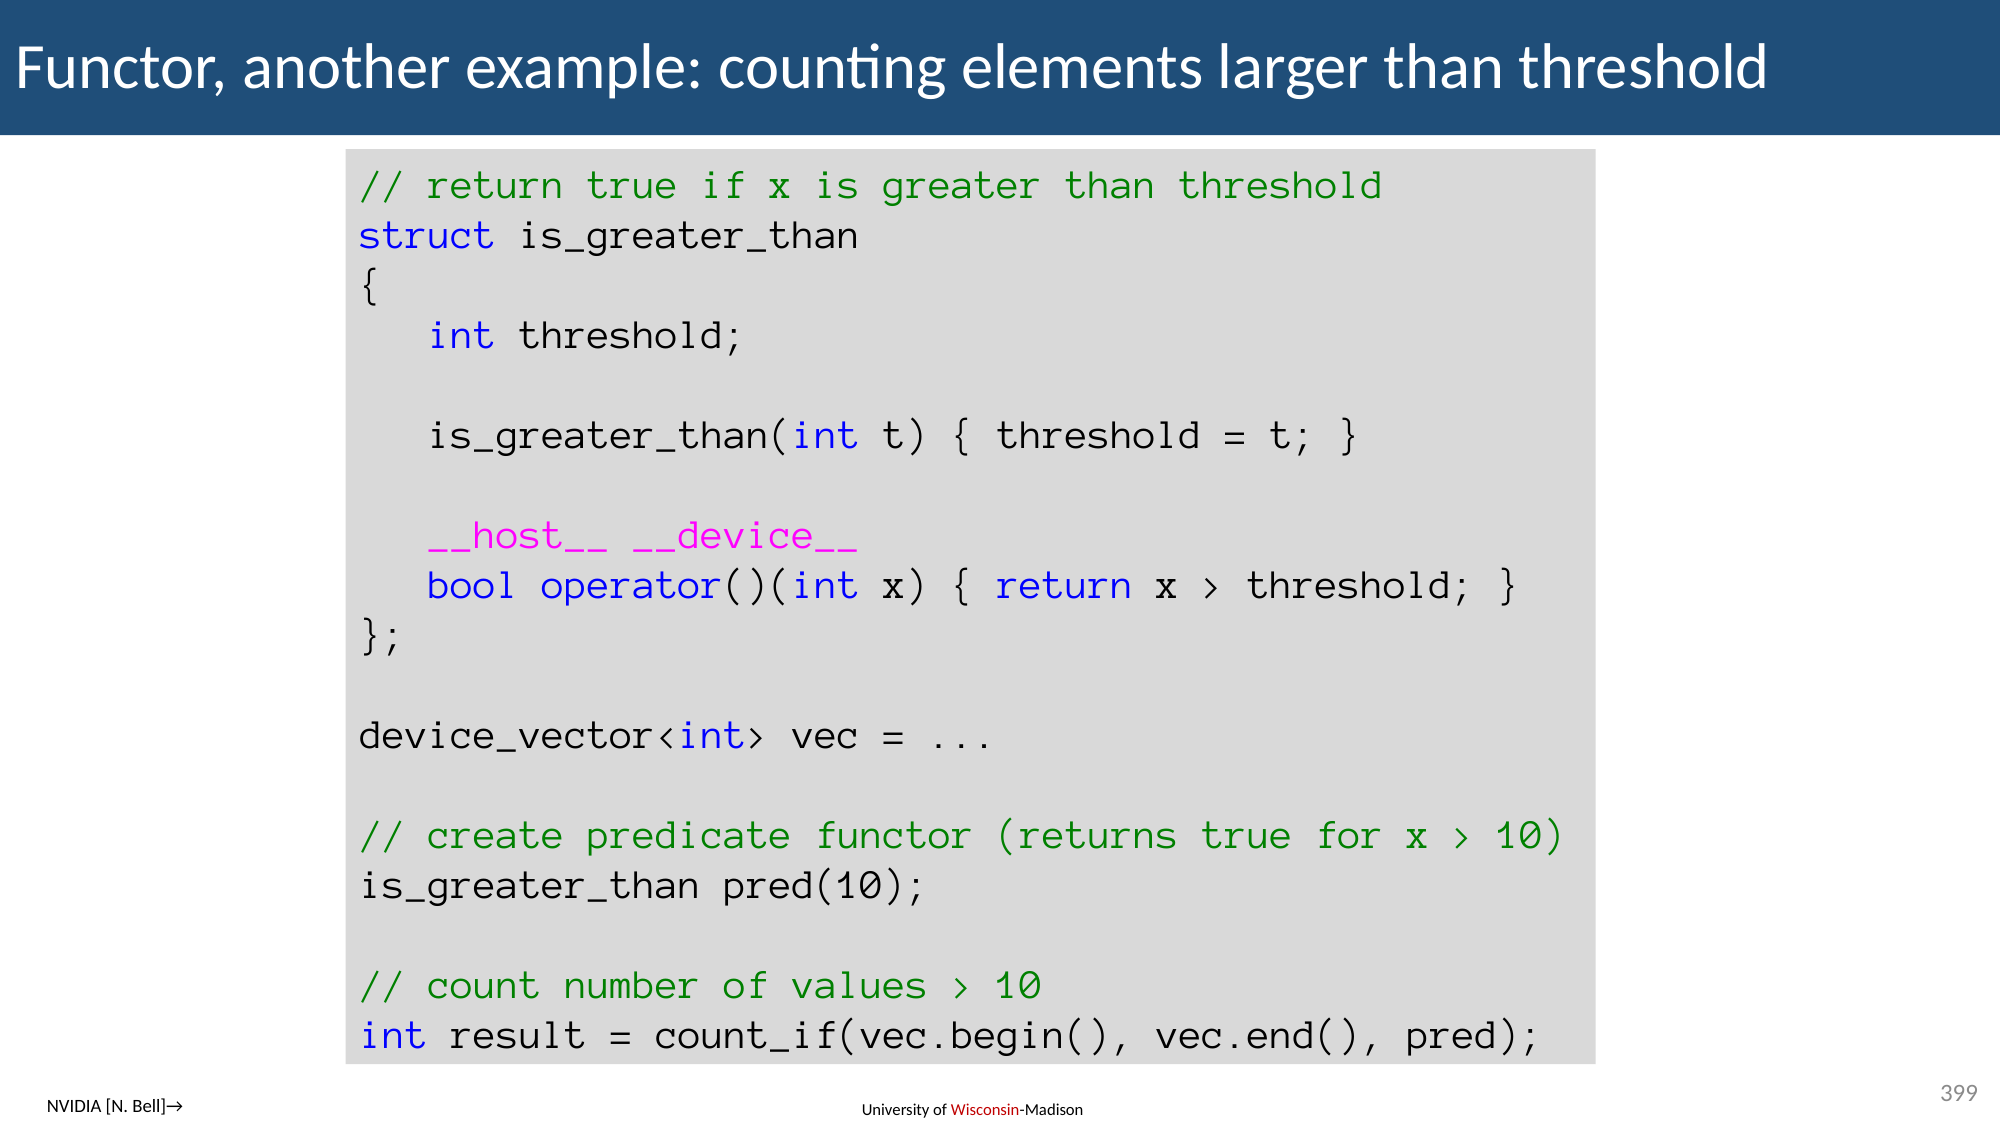

# Functor, another example: counting elements larger than threshold
// return true if x is greater than threshold
struct is_greater_than
{
   int threshold;

   is_greater_than(int t) { threshold = t; }

   __host__ __device__
   bool operator()(int x) { return x > threshold; }
};

device_vector<int> vec = ...

// create predicate functor (returns true for x > 10)
is_greater_than pred(10);

// count number of values > 10
int result = count_if(vec.begin(), vec.end(), pred);
399
NVIDIA [N. Bell]→